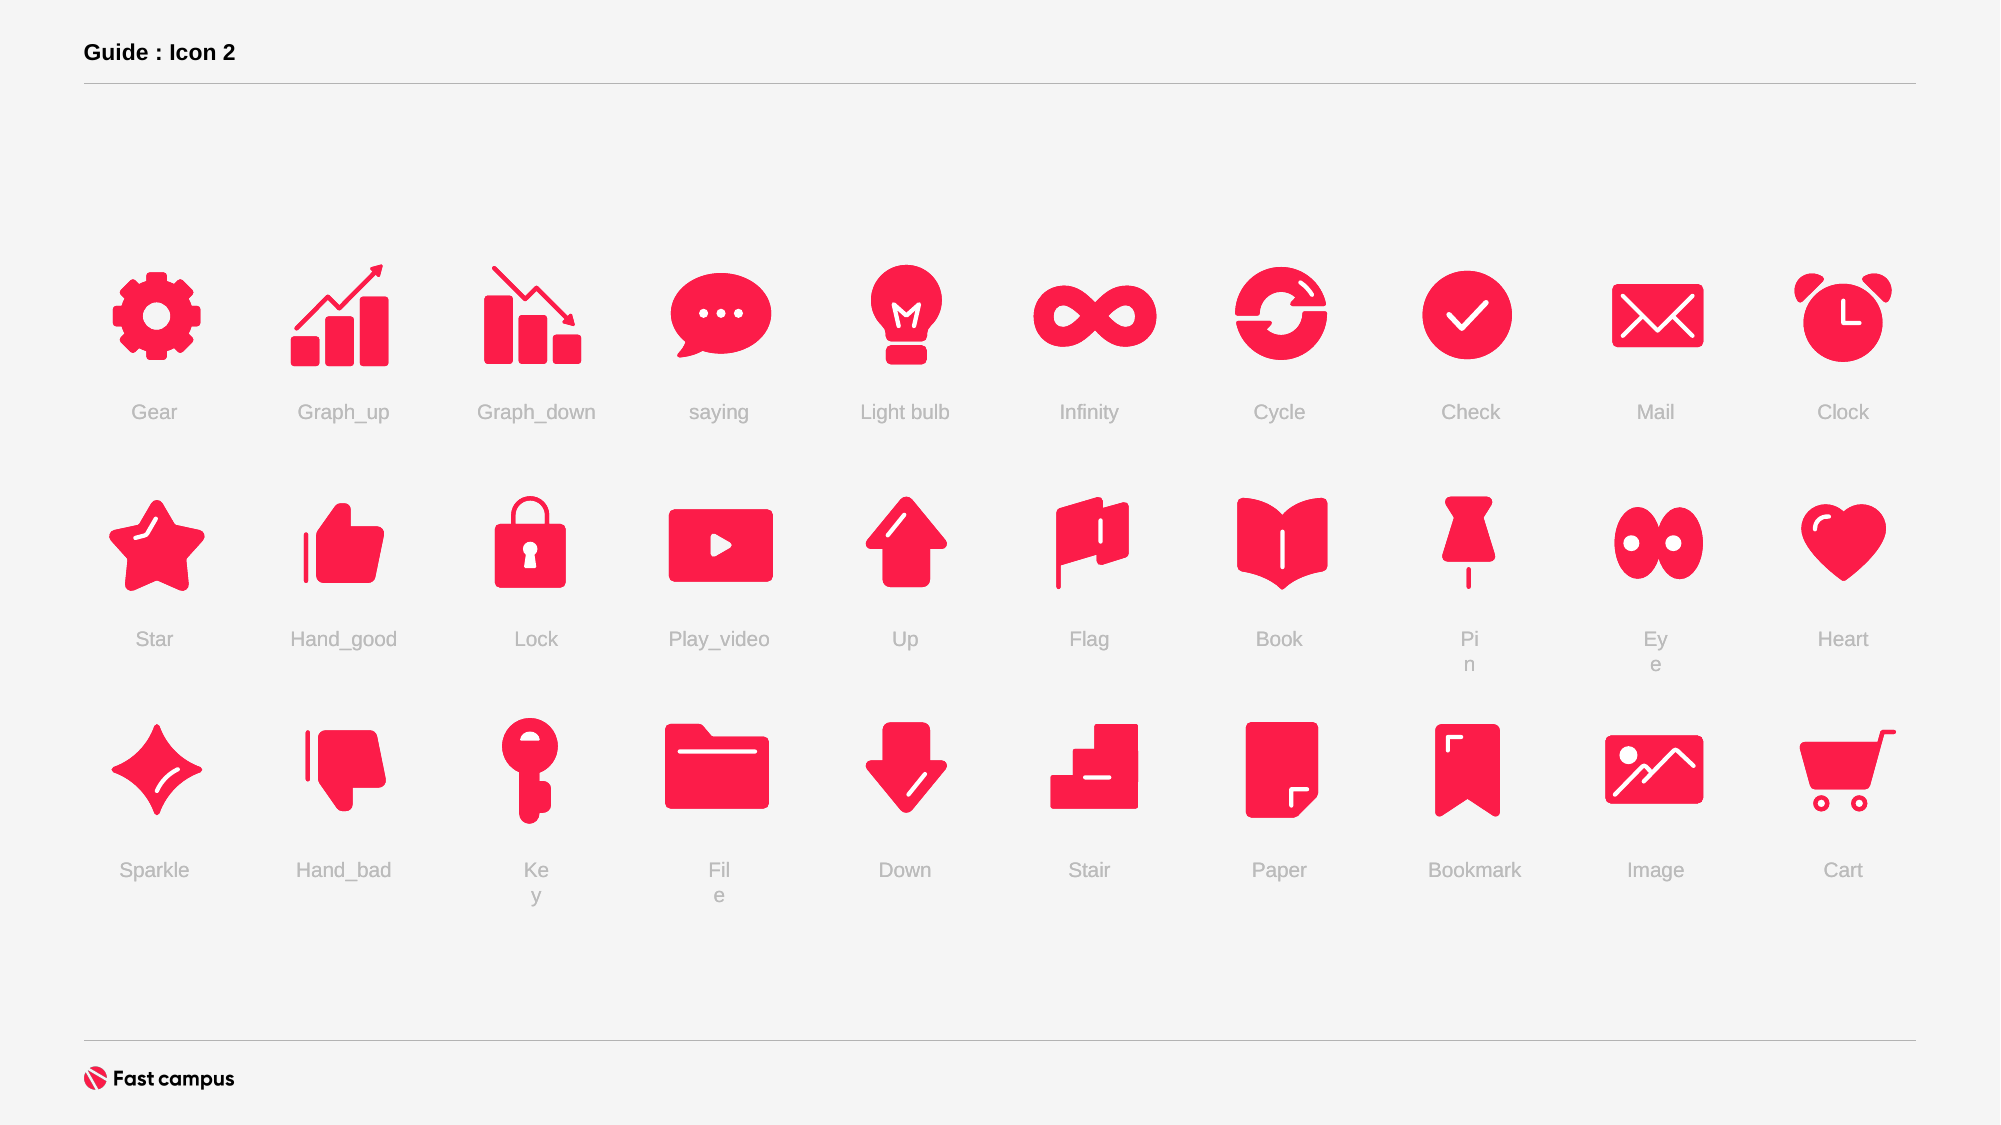

Guide : Icon 2

Gear
Graph_up
Graph_down
saying
Light bulb
Infinity
Cycle
Check
Mail
Clock

Star
Hand_good
Lock
Play_video
Up
Flag
Book
Pin
Eye
Heart

Sparkle
Hand_bad
Key
File
Down
Stair
Paper
Bookmark
Image
Cart